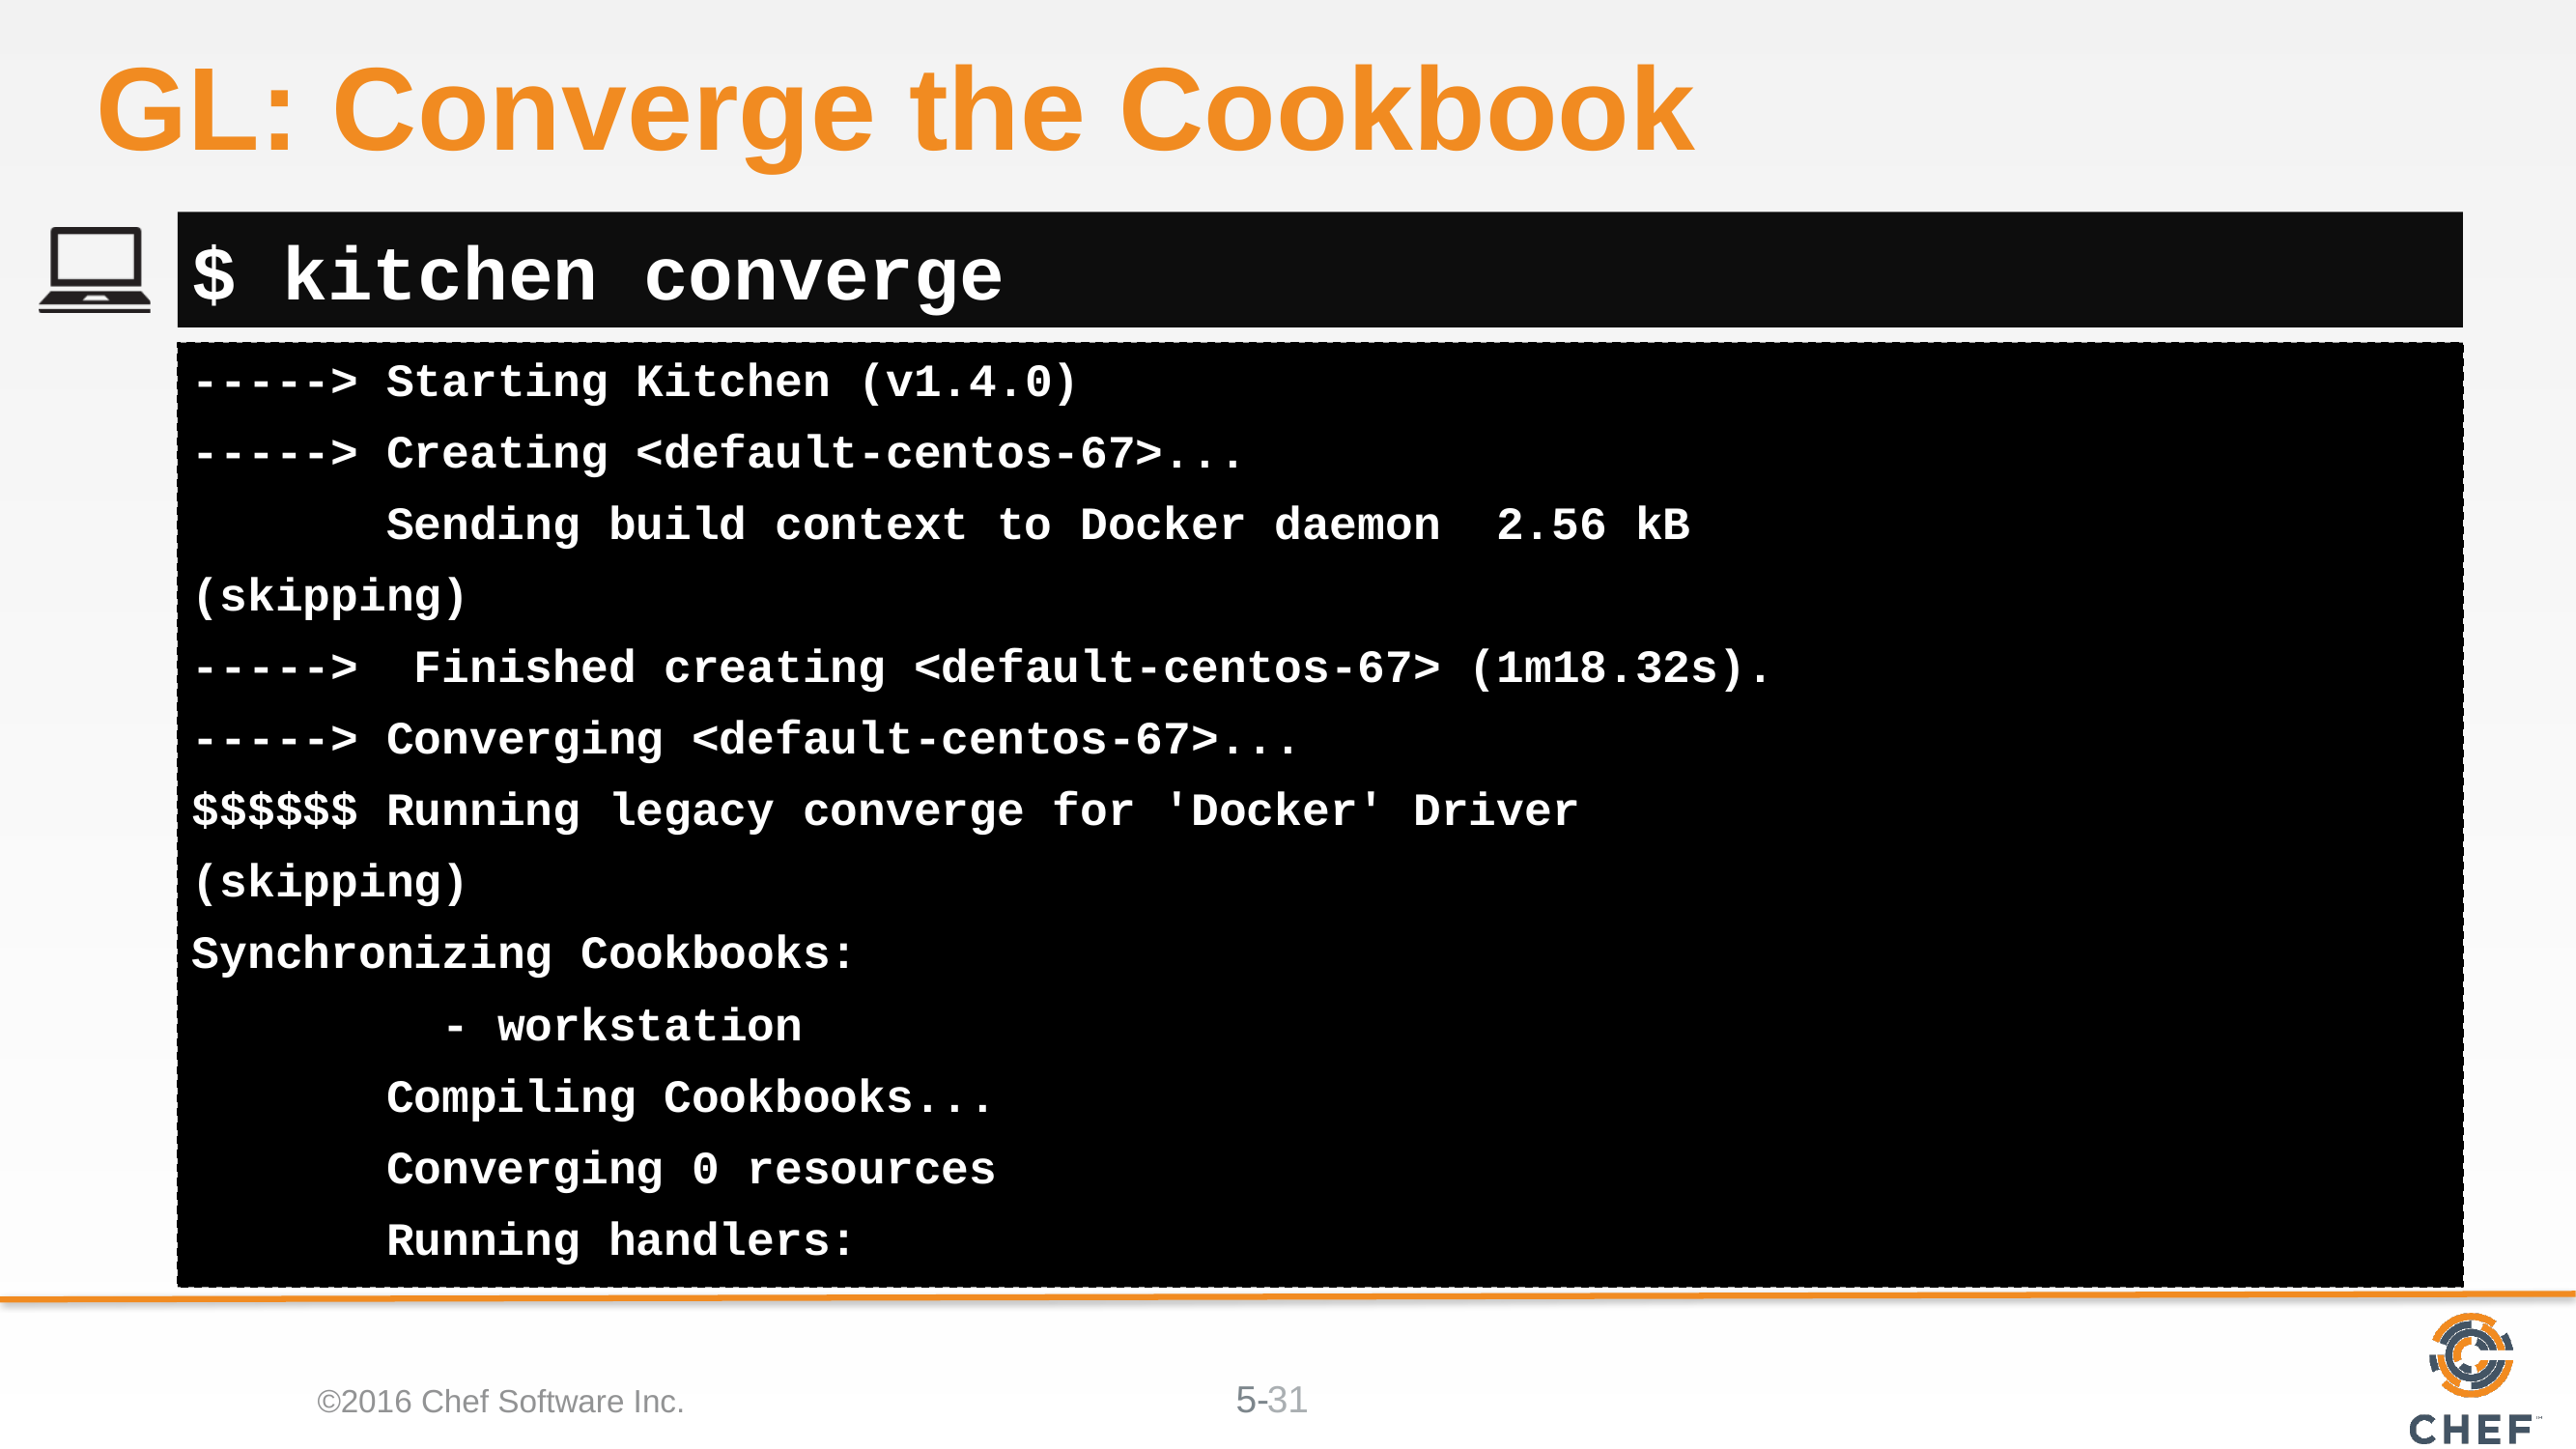

# GL: Converge the Cookbook
$ kitchen converge
-----> Starting Kitchen (v1.4.0)
-----> Creating <default-centos-67>...
       Sending build context to Docker daemon  2.56 kB
(skipping)
----->  Finished creating <default-centos-67> (1m18.32s).
-----> Converging <default-centos-67>...
$$$$$$ Running legacy converge for 'Docker' Driver
(skipping)
Synchronizing Cookbooks:
         - workstation
       Compiling Cookbooks...
       Converging 0 resources
       Running handlers:
©2016 Chef Software Inc.
31